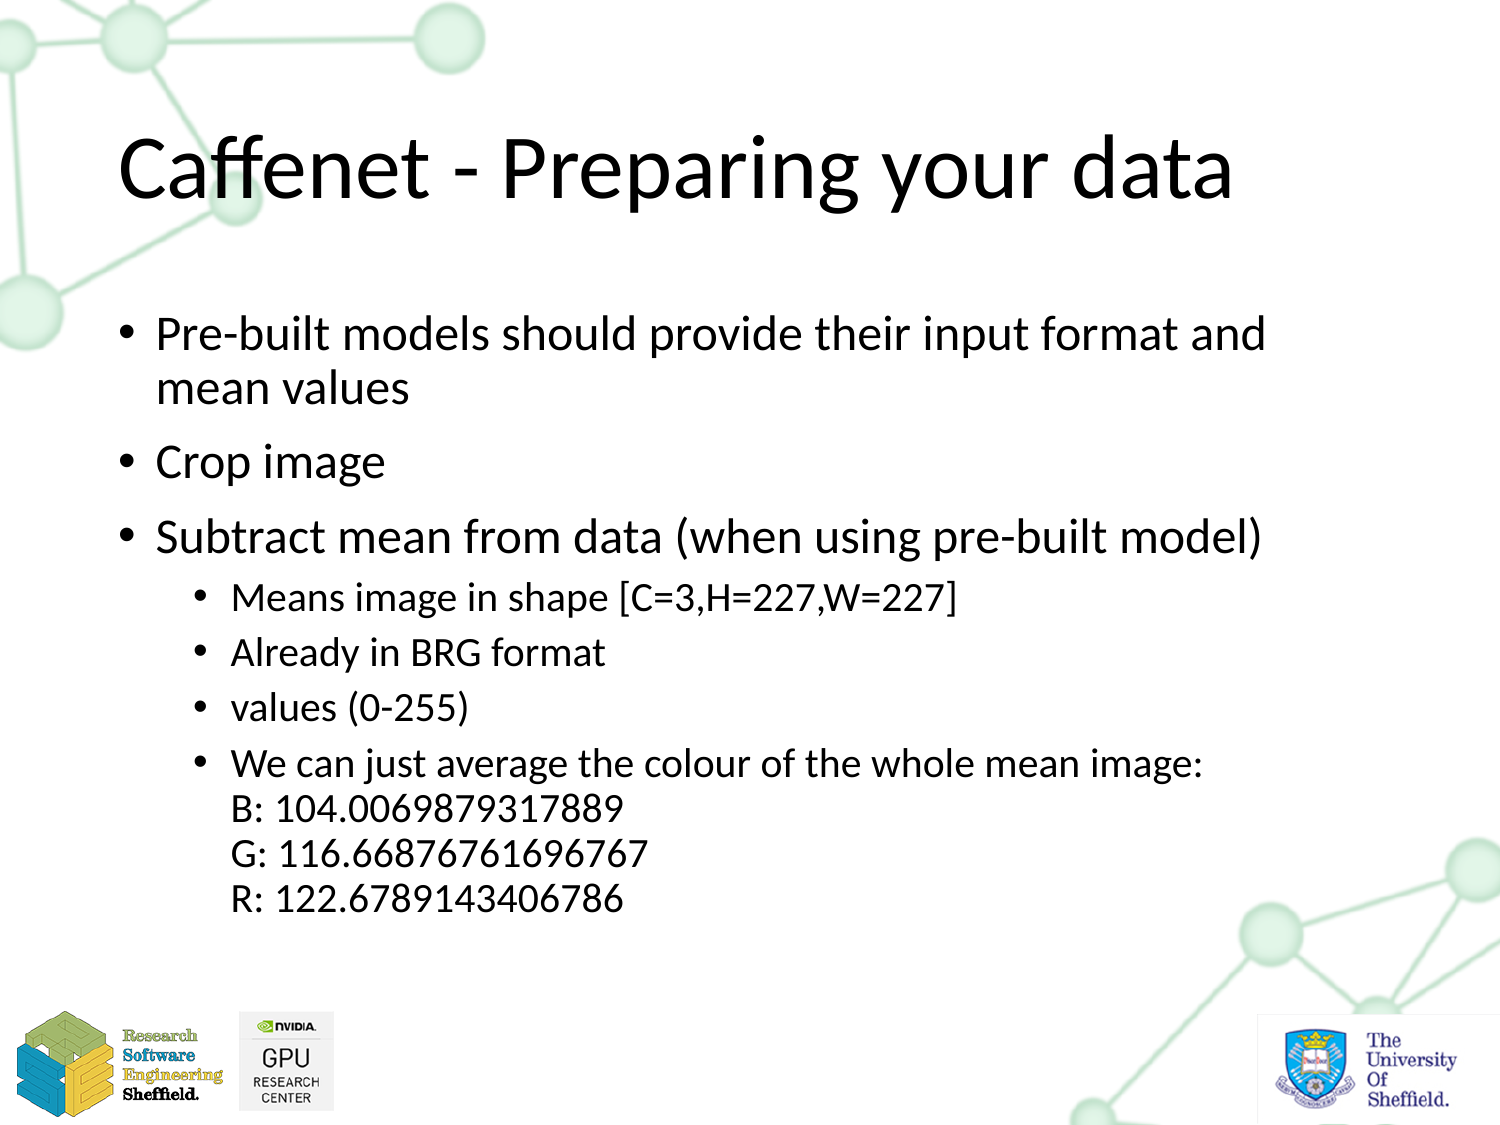

# Caffenet - Preparing your data
Pre-built models should provide their input format and mean values
Crop image
Subtract mean from data (when using pre-built model)
Means image in shape [C=3,H=227,W=227]
Already in BRG format
values (0-255)
We can just average the colour of the whole mean image:
B: 104.0069879317889
G: 116.66876761696767
R: 122.6789143406786